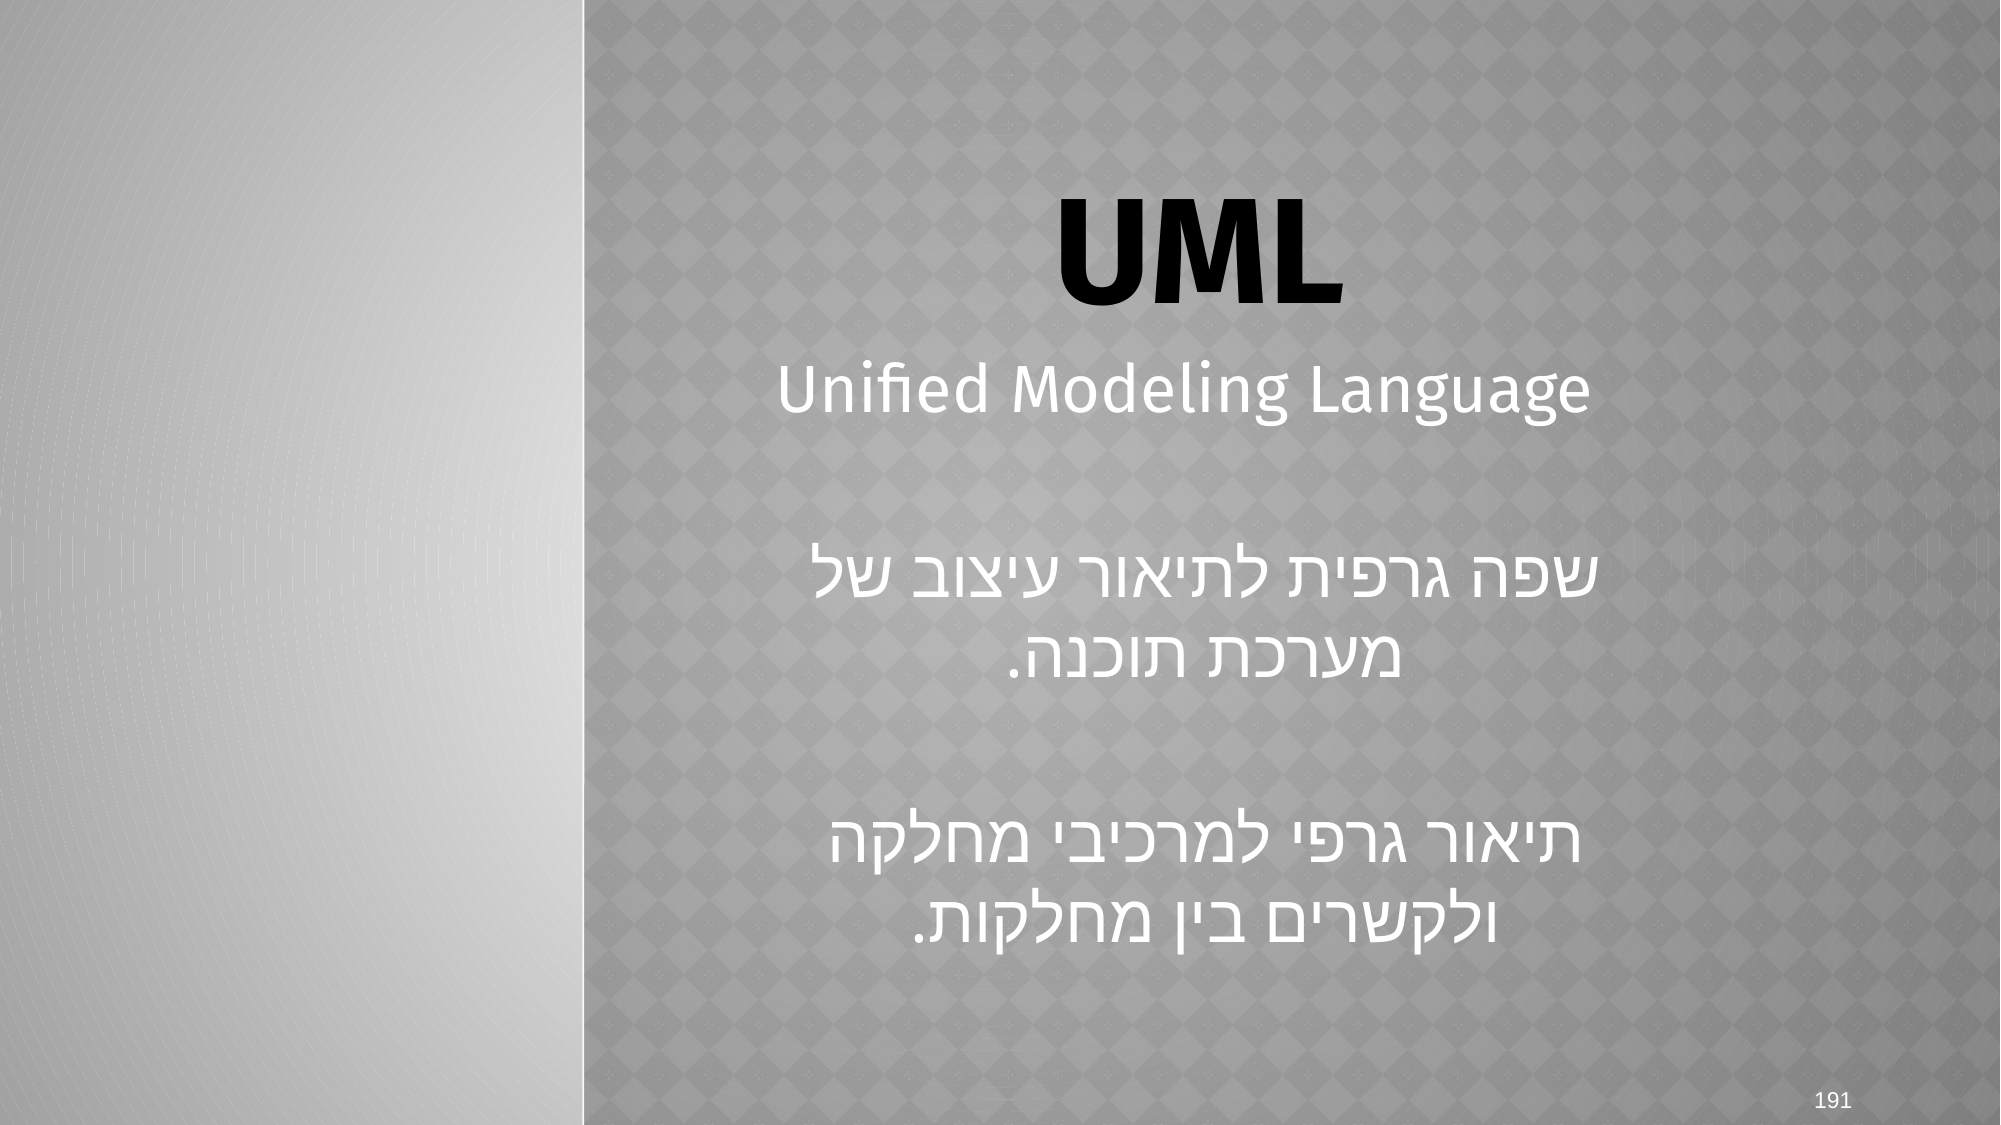

# UML
Unified Modeling Language

שפה גרפית לתיאור עיצוב של מערכת תוכנה.

תיאור גרפי למרכיבי מחלקה ולקשרים בין מחלקות.

191